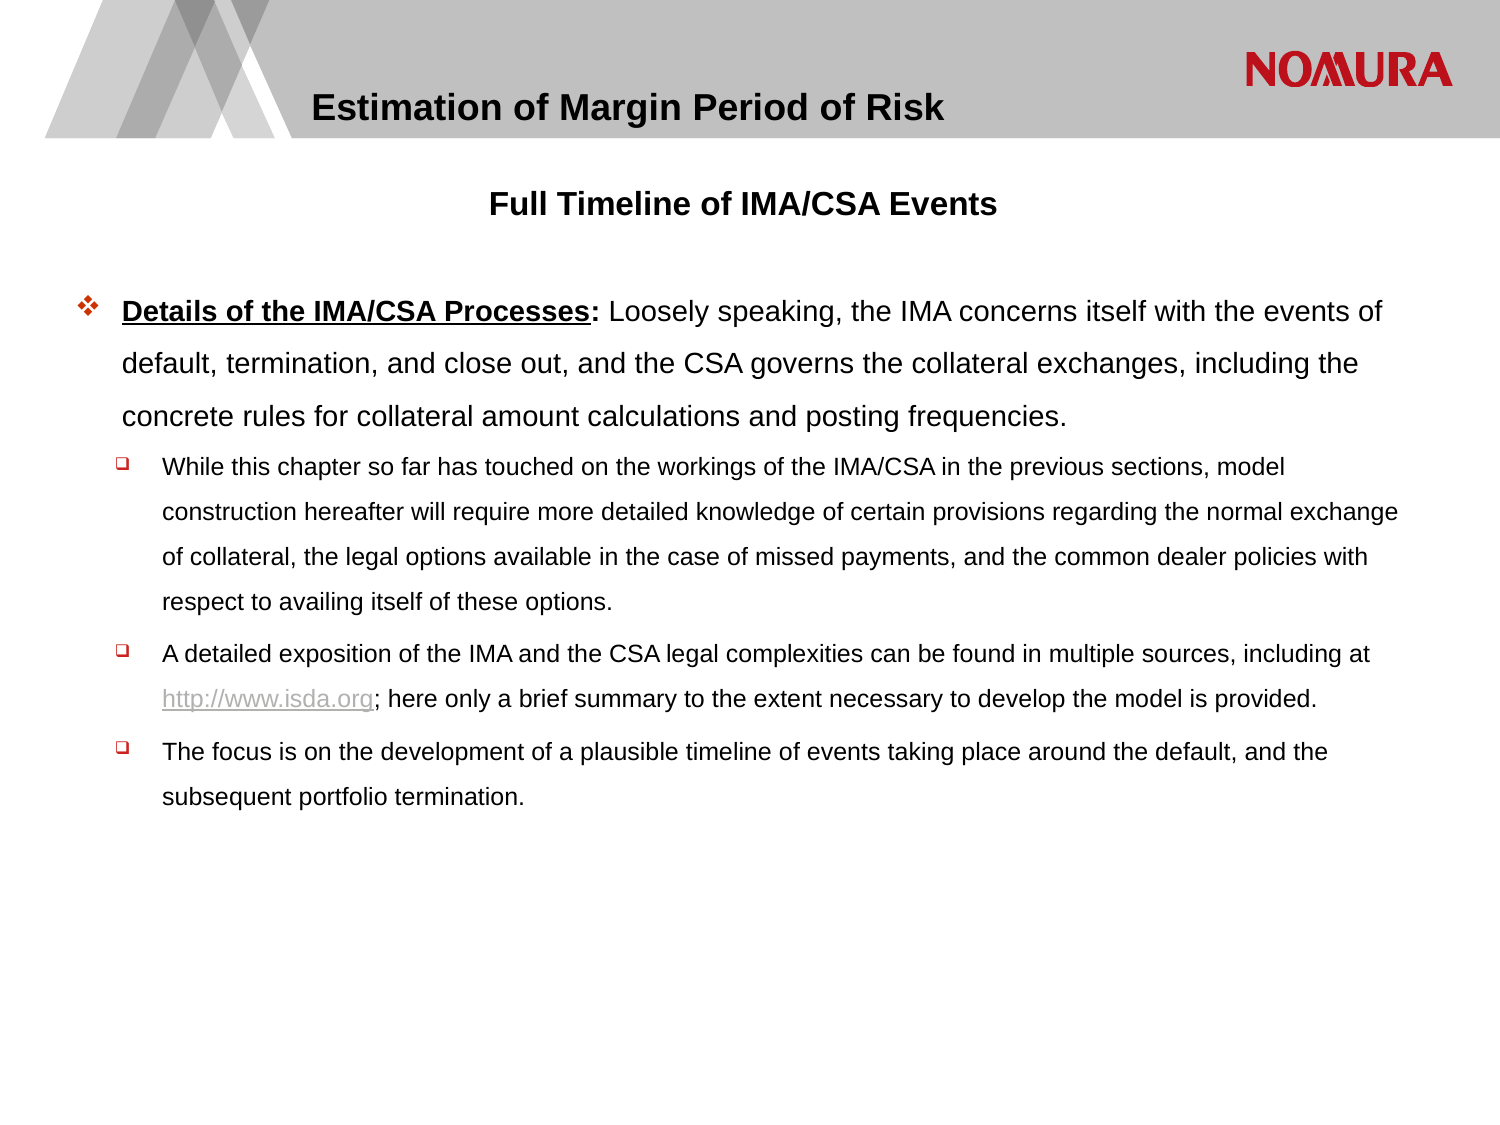

# Estimation of Margin Period of Risk
Full Timeline of IMA/CSA Events

Details of the IMA/CSA Processes: Loosely speaking, the IMA concerns itself with the events of default, termination, and close out, and the CSA governs the collateral exchanges, including the concrete rules for collateral amount calculations and posting frequencies.
While this chapter so far has touched on the workings of the IMA/CSA in the previous sections, model construction hereafter will require more detailed knowledge of certain provisions regarding the normal exchange of collateral, the legal options available in the case of missed payments, and the common dealer policies with respect to availing itself of these options.
A detailed exposition of the IMA and the CSA legal complexities can be found in multiple sources, including at http://www.isda.org; here only a brief summary to the extent necessary to develop the model is provided.
The focus is on the development of a plausible timeline of events taking place around the default, and the subsequent portfolio termination.